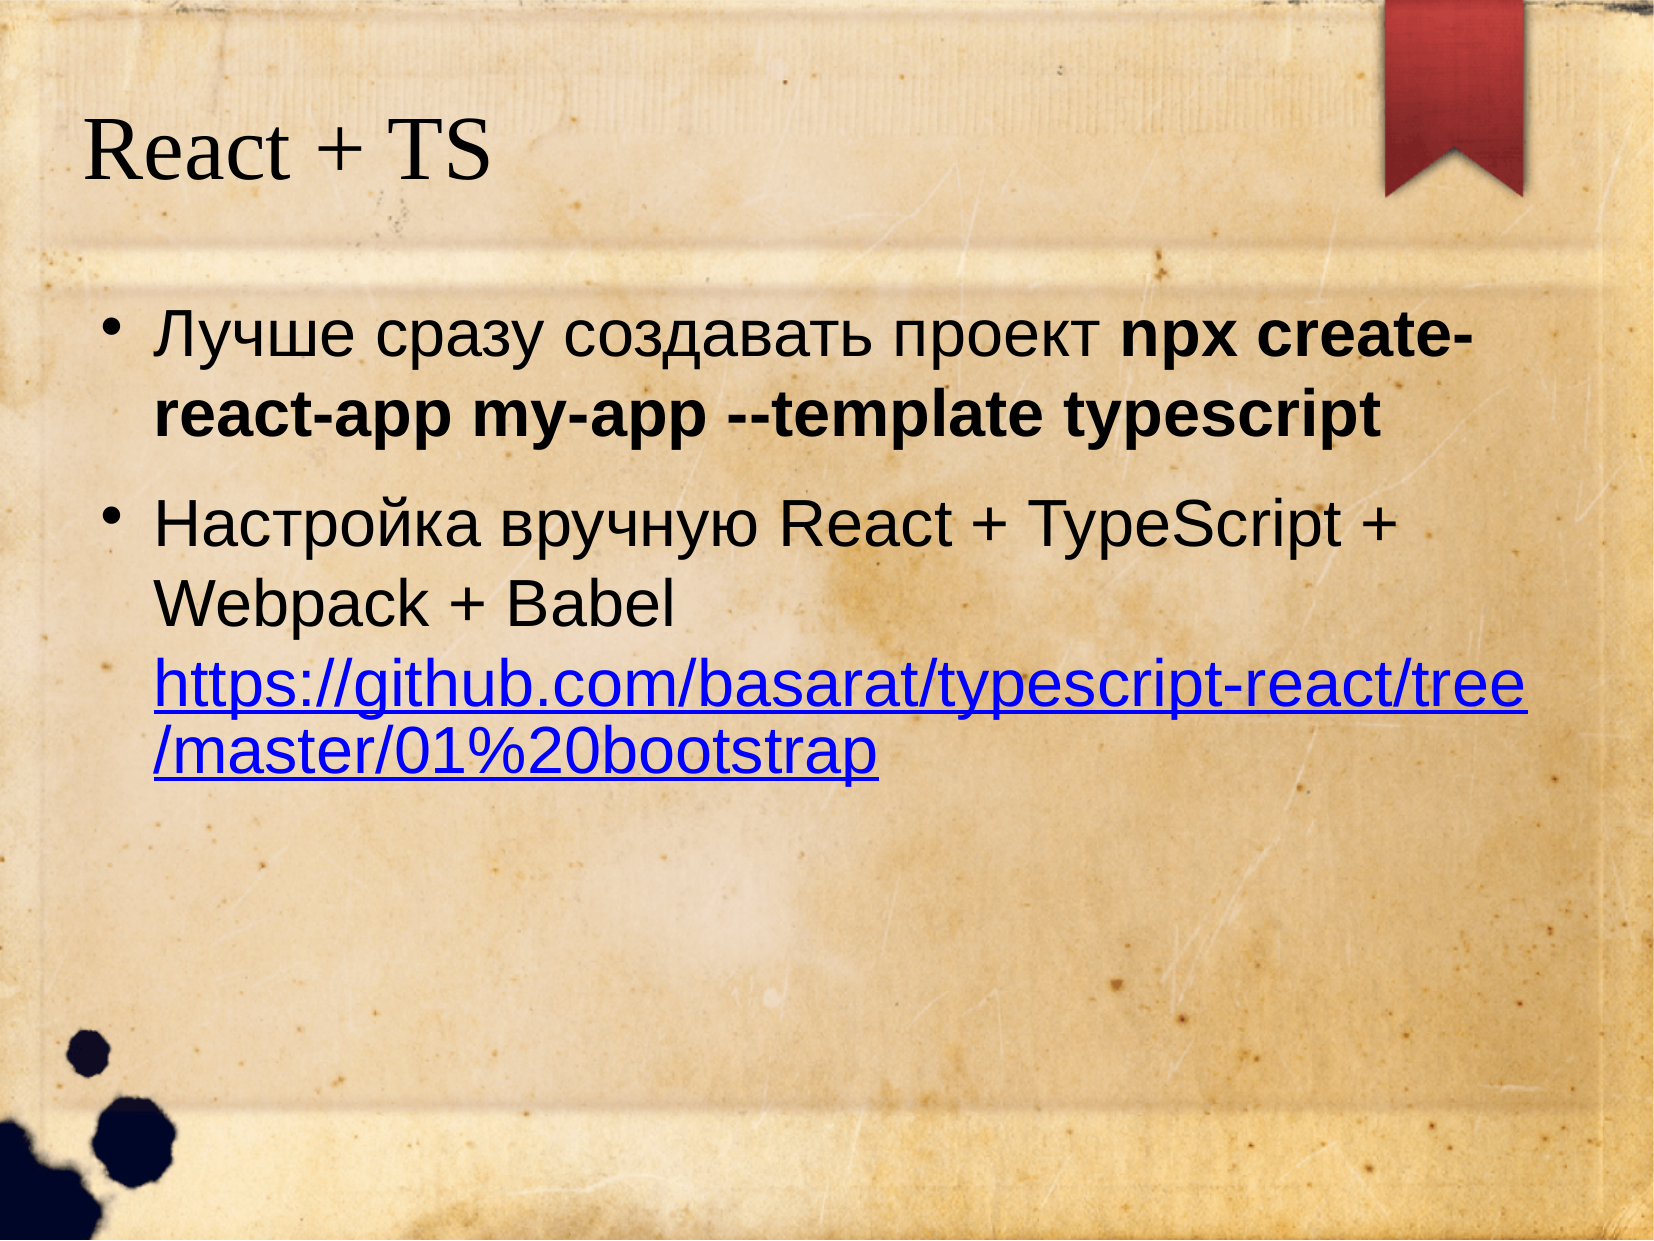

React + TS
Лучше сразу создавать проект npx create-react-app my-app --template typescript
Настройка вручную React + TypeScript + Webpack + Babel https://github.com/basarat/typescript-react/tree/master/01%20bootstrap